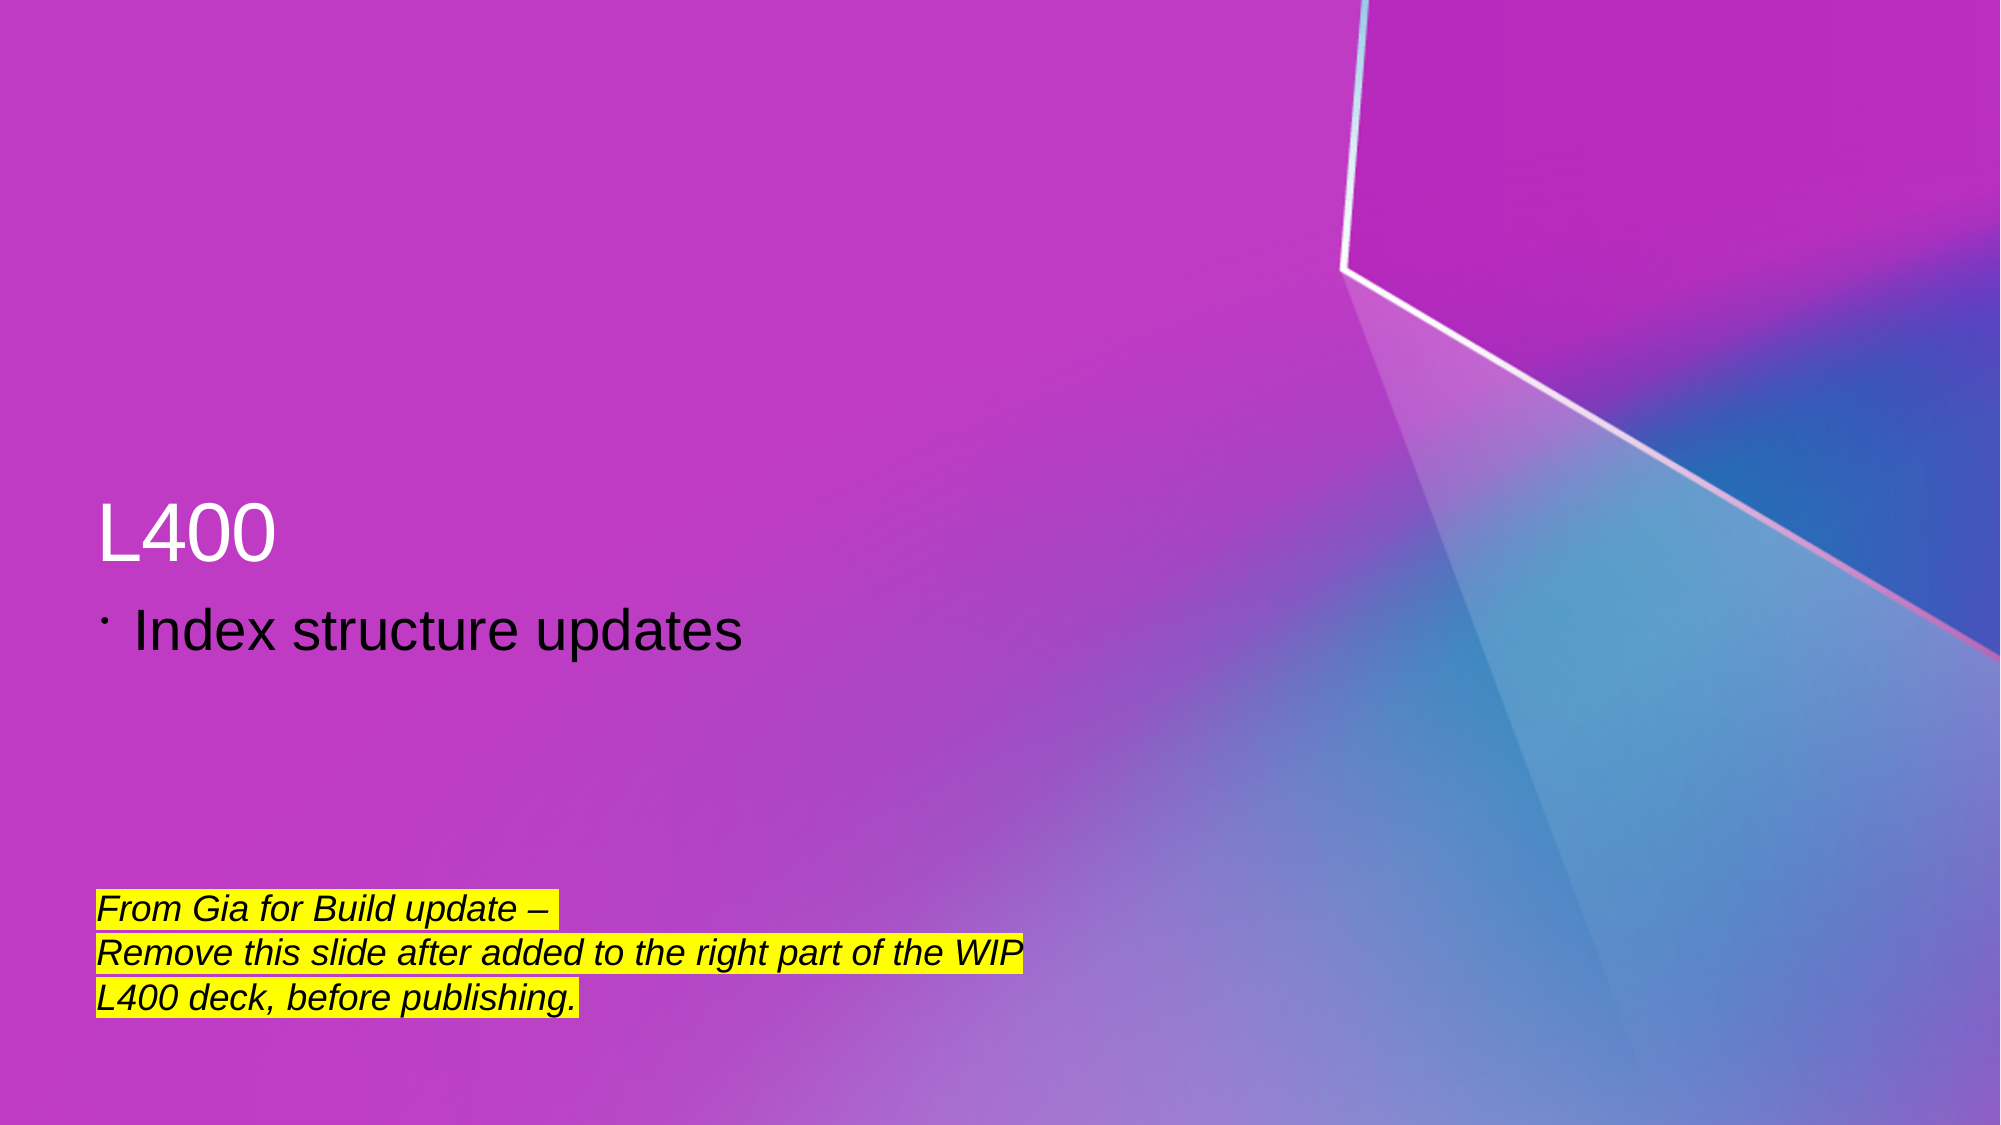

# L400
Index structure updates
From Gia for Build update –
Remove this slide after added to the right part of the WIP L400 deck, before publishing.